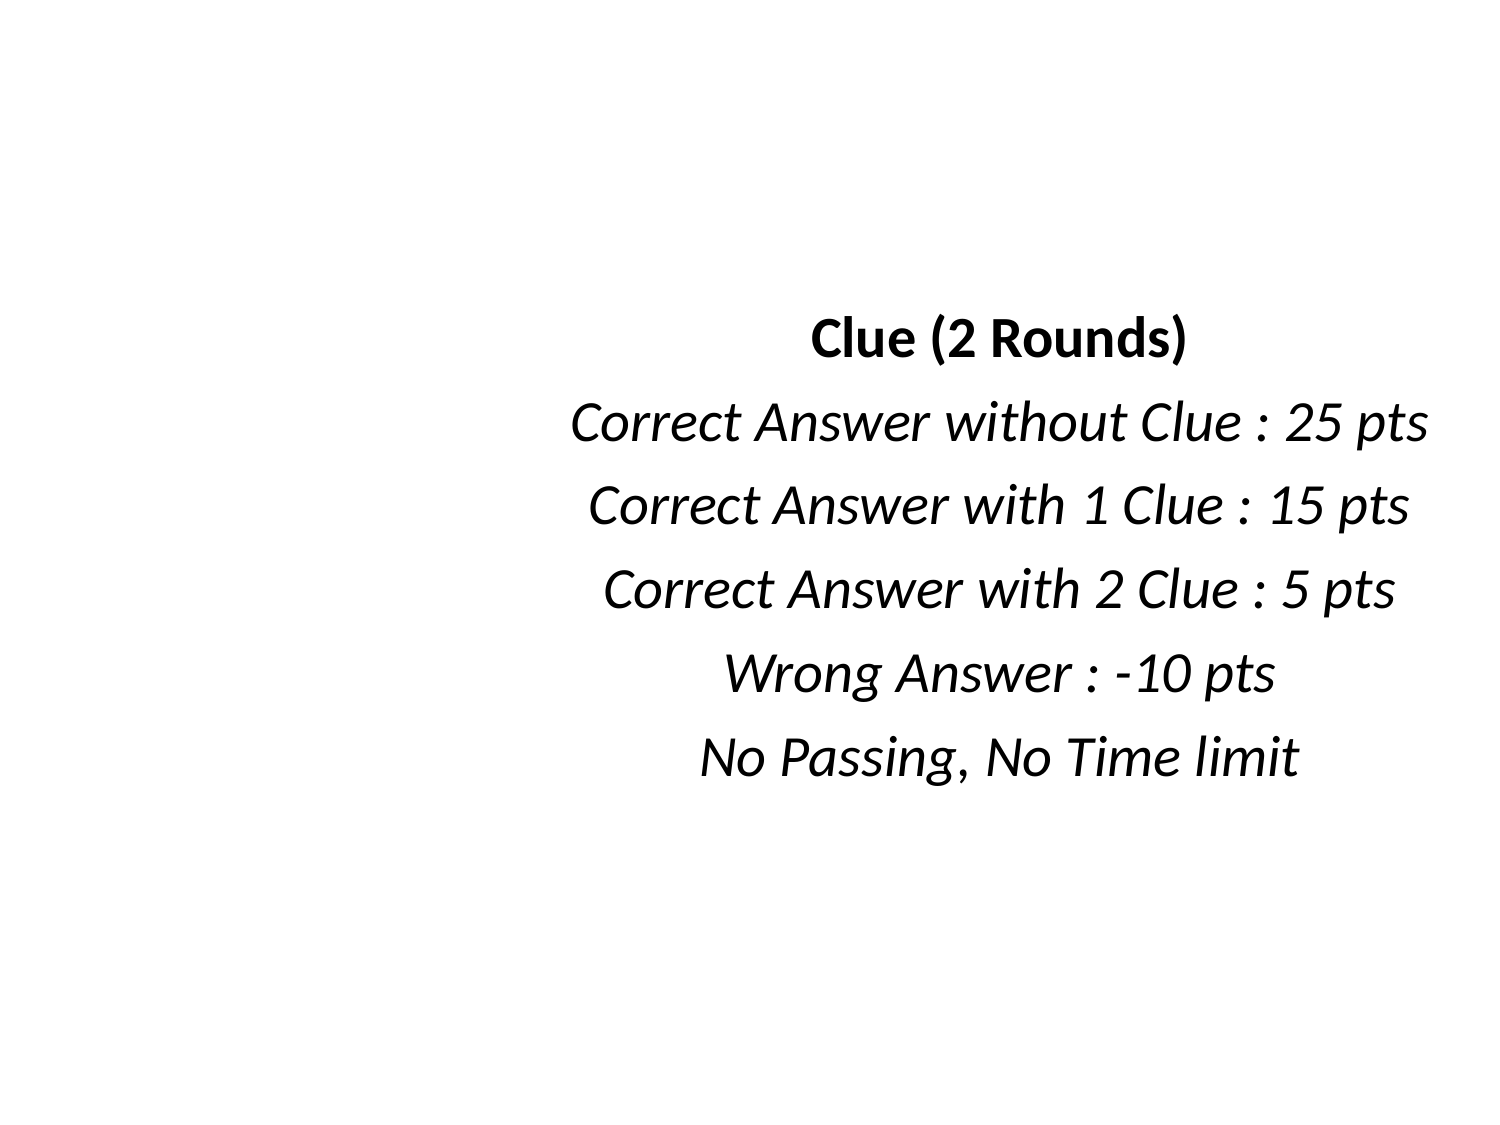

Clue (2 Rounds)
Correct Answer without Clue : 25 pts
Correct Answer with 1 Clue : 15 pts
Correct Answer with 2 Clue : 5 pts
Wrong Answer : -10 pts
No Passing, No Time limit